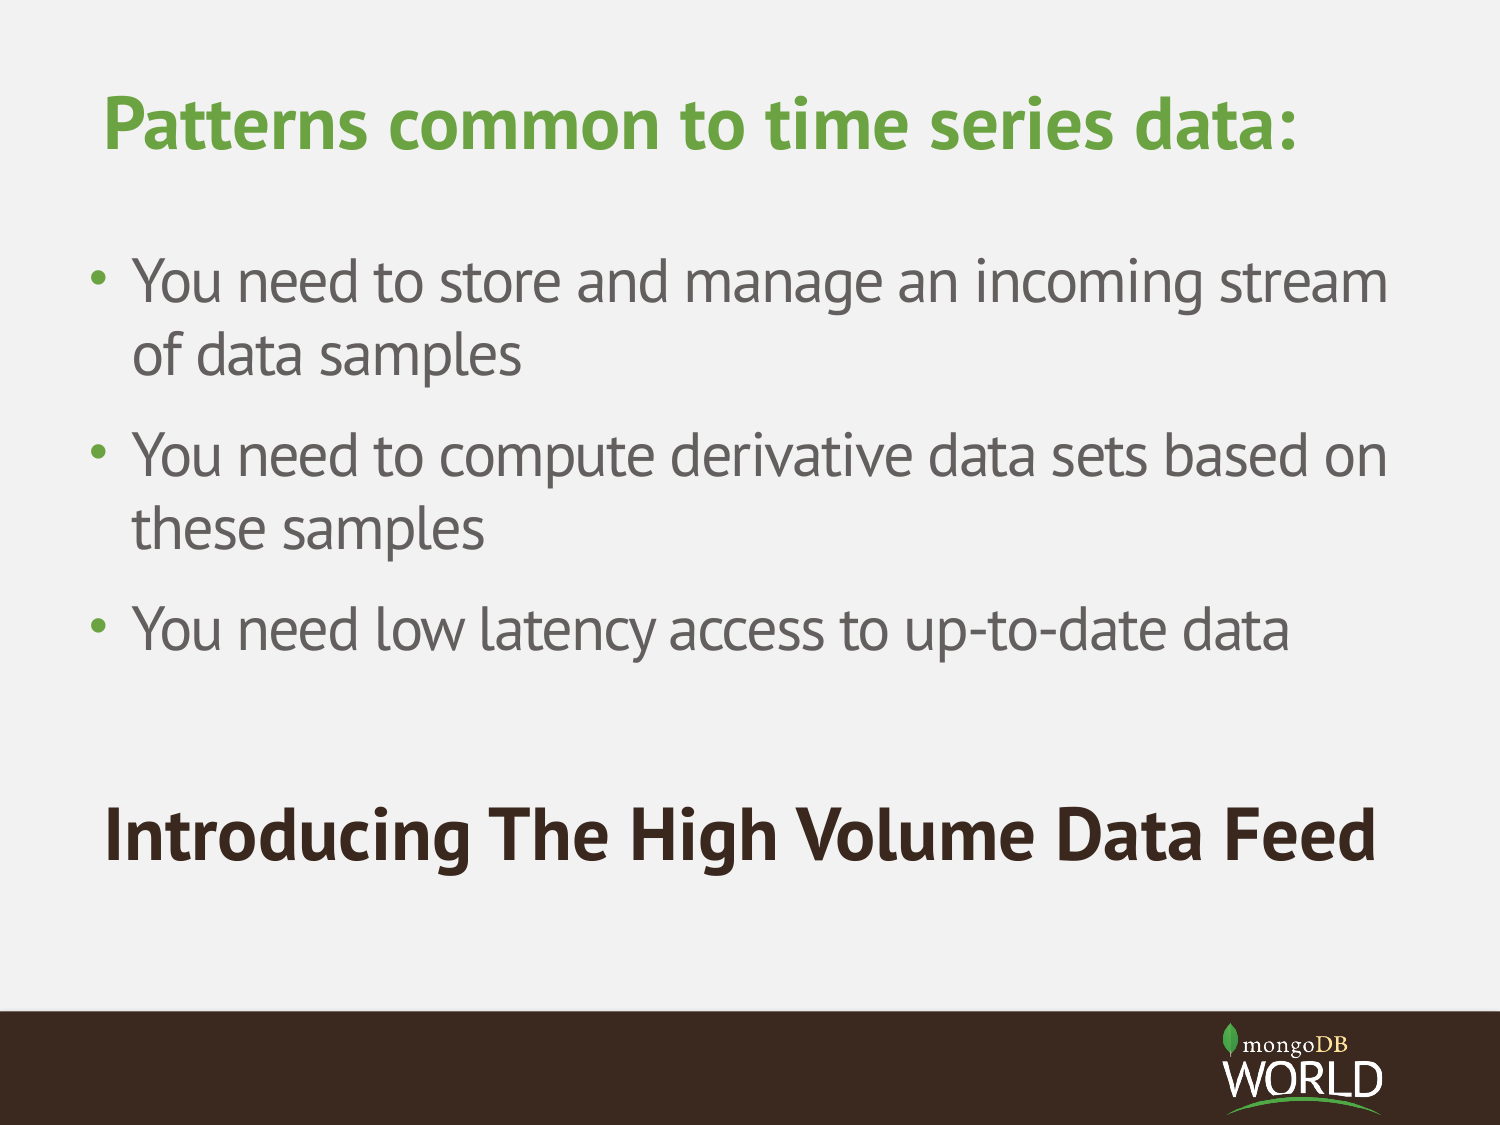

# Patterns common to time series data:
You need to store and manage an incoming stream of data samples
You need to compute derivative data sets based on these samples
You need low latency access to up-to-date data
Introducing The High Volume Data Feed